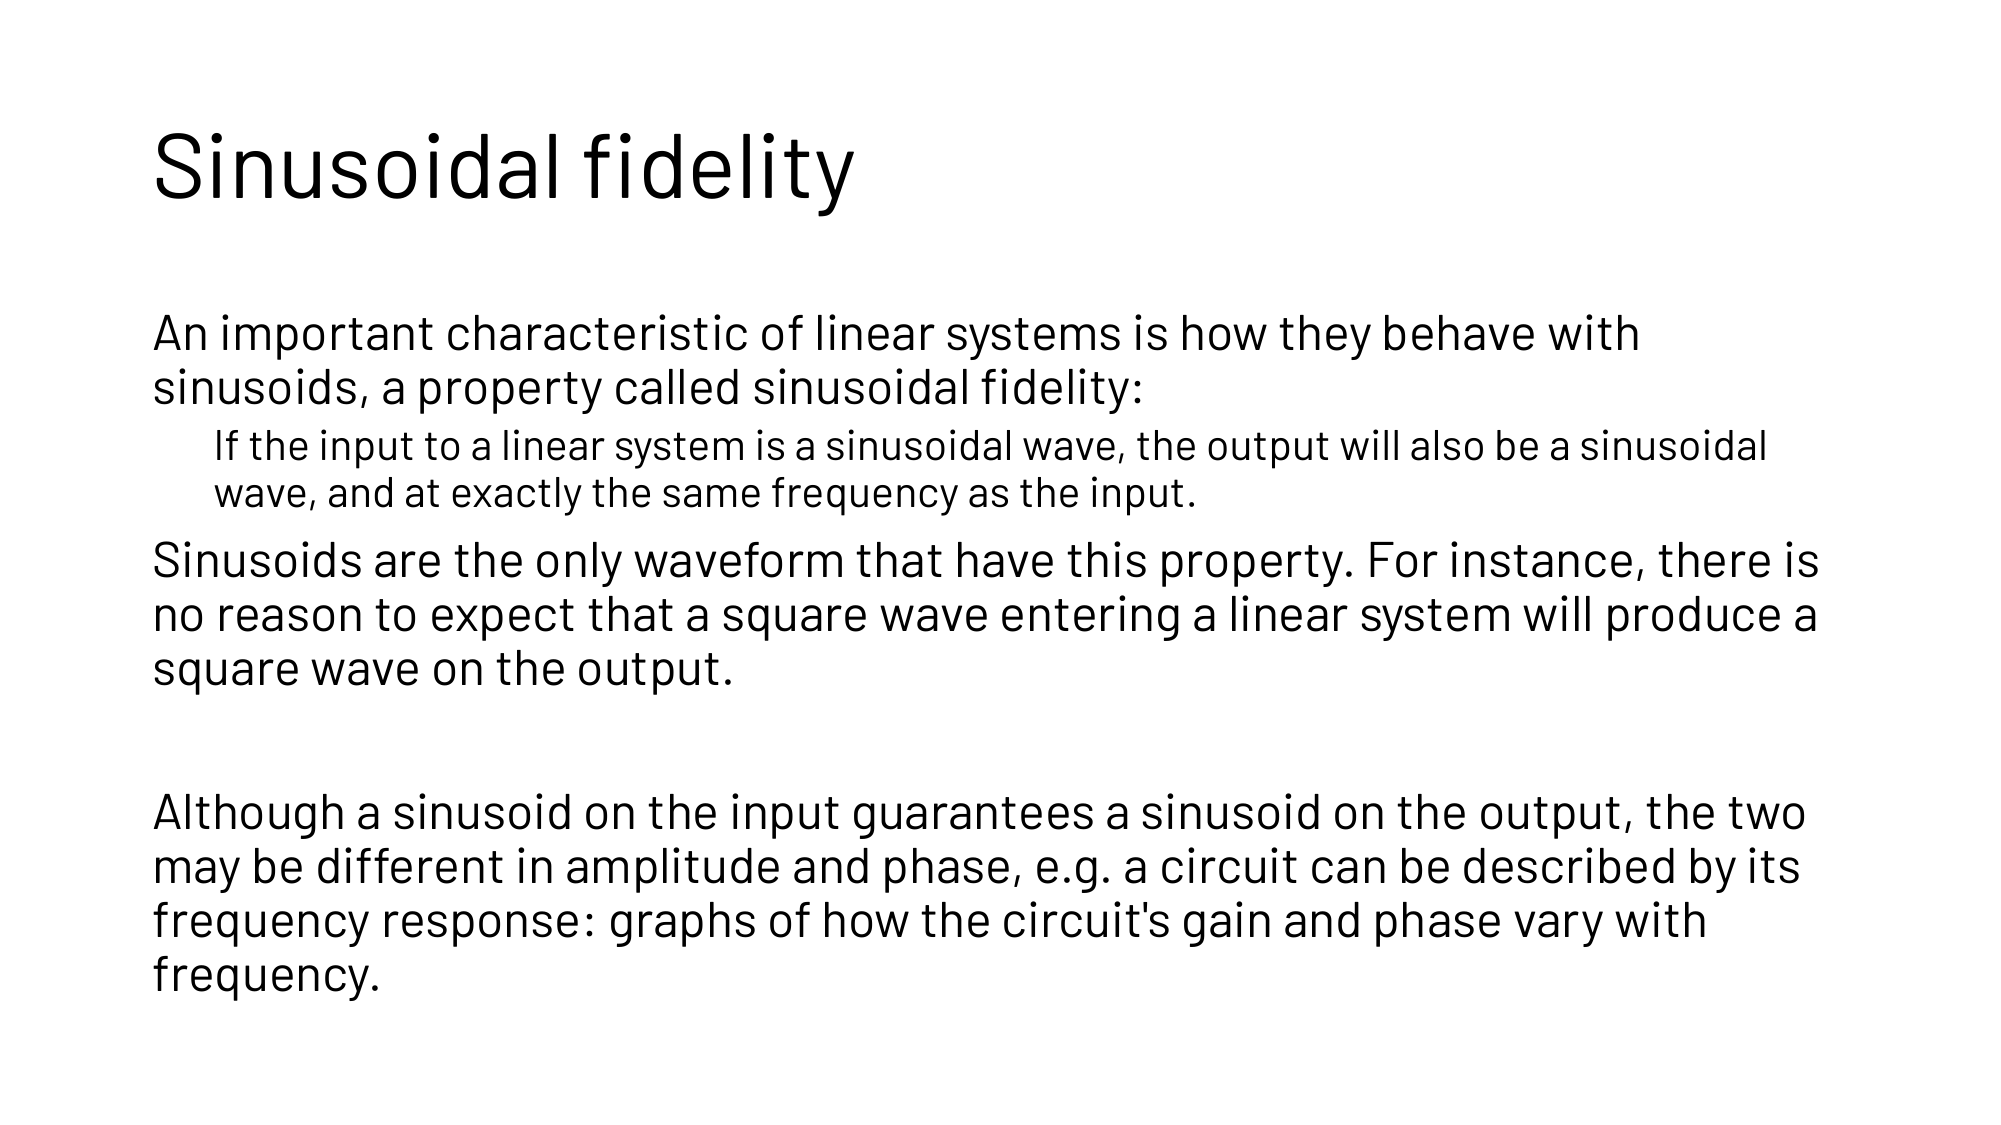

# Sinusoidal fidelity
An important characteristic of linear systems is how they behave with sinusoids, a property called sinusoidal fidelity:
If the input to a linear system is a sinusoidal wave, the output will also be a sinusoidal wave, and at exactly the same frequency as the input.
Sinusoids are the only waveform that have this property. For instance, there is no reason to expect that a square wave entering a linear system will produce a square wave on the output.

Although a sinusoid on the input guarantees a sinusoid on the output, the two may be different in amplitude and phase, e.g. a circuit can be described by its frequency response: graphs of how the circuit's gain and phase vary with frequency.